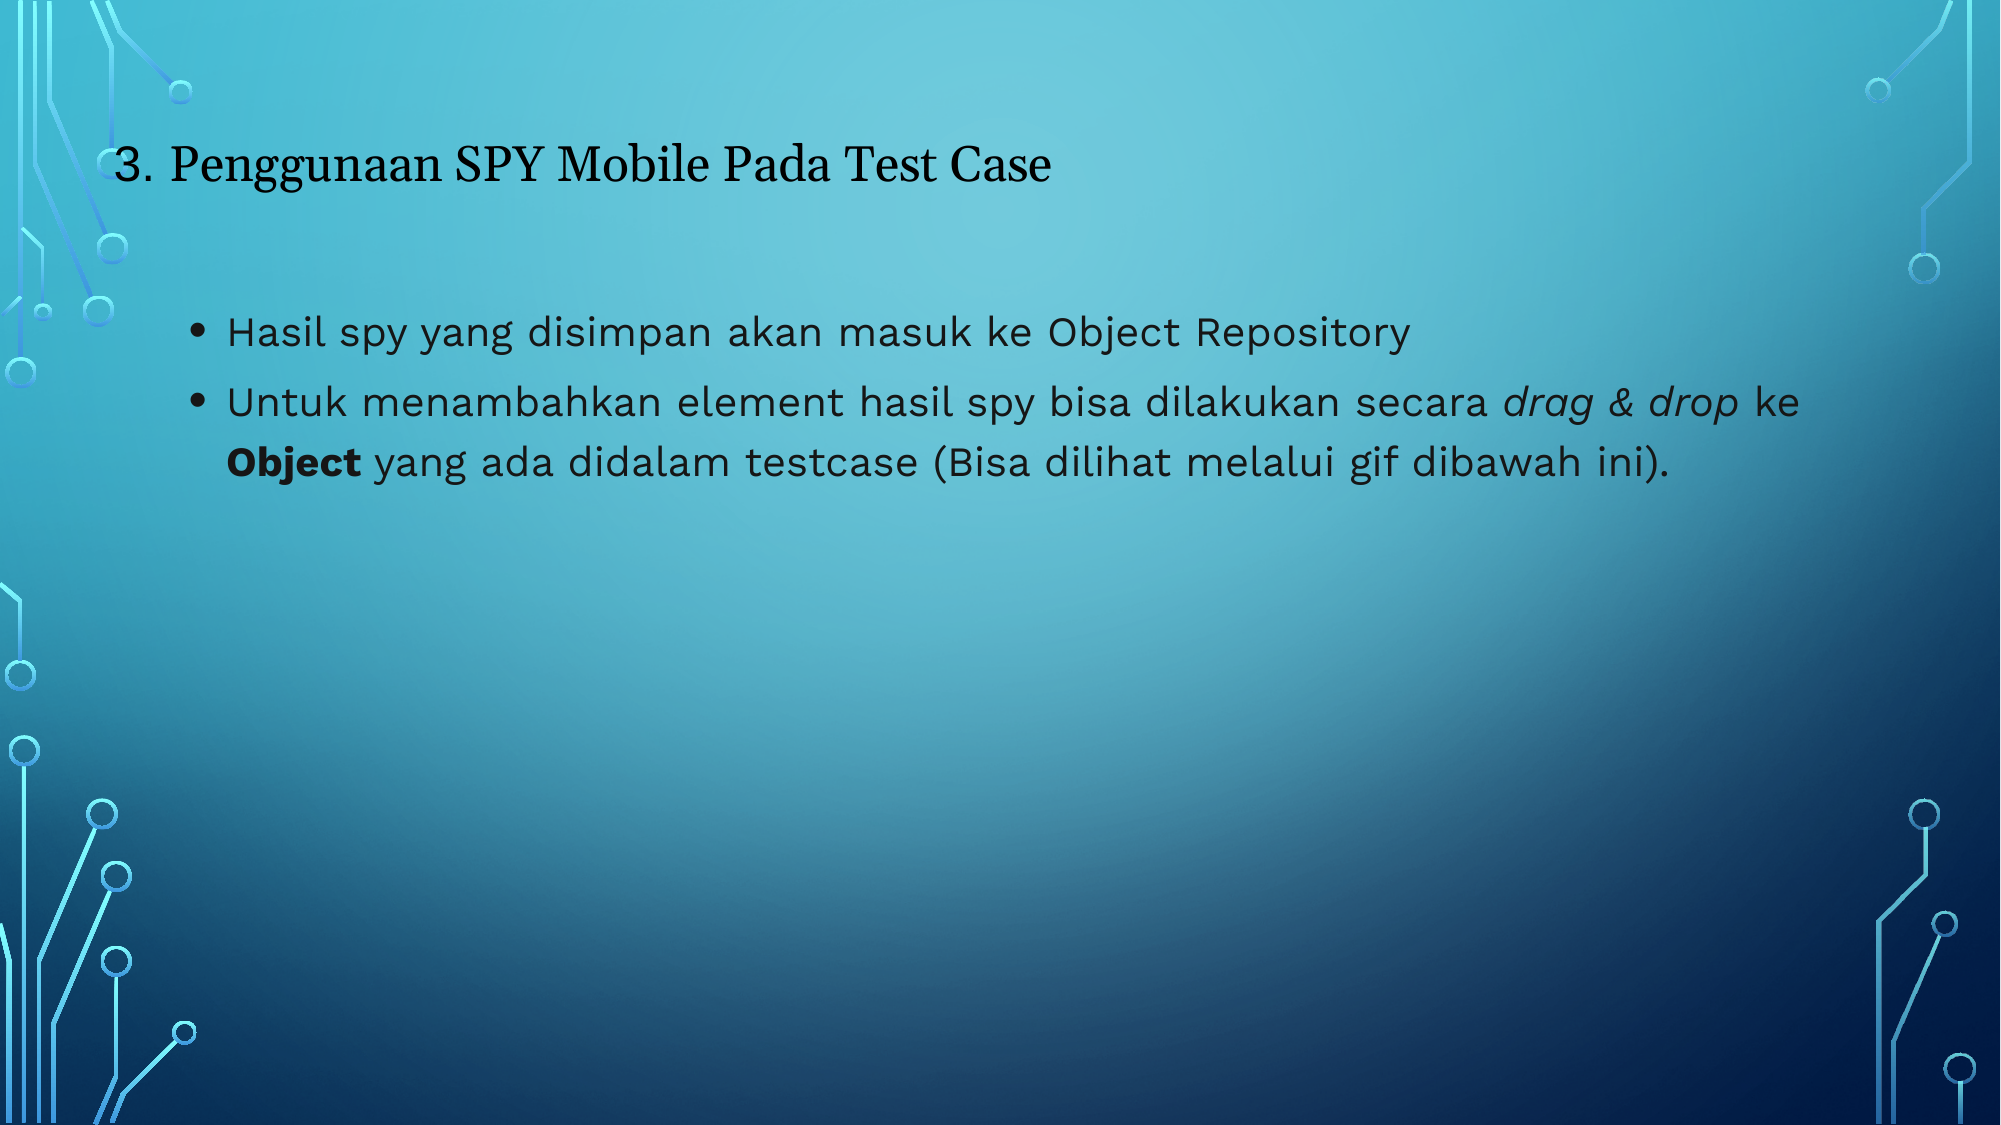

3. Penggunaan SPY Mobile Pada Test Case

Hasil spy yang disimpan akan masuk ke Object Repository
Untuk menambahkan element hasil spy bisa dilakukan secara drag & drop ke Object yang ada didalam testcase (Bisa dilihat melalui gif dibawah ini).